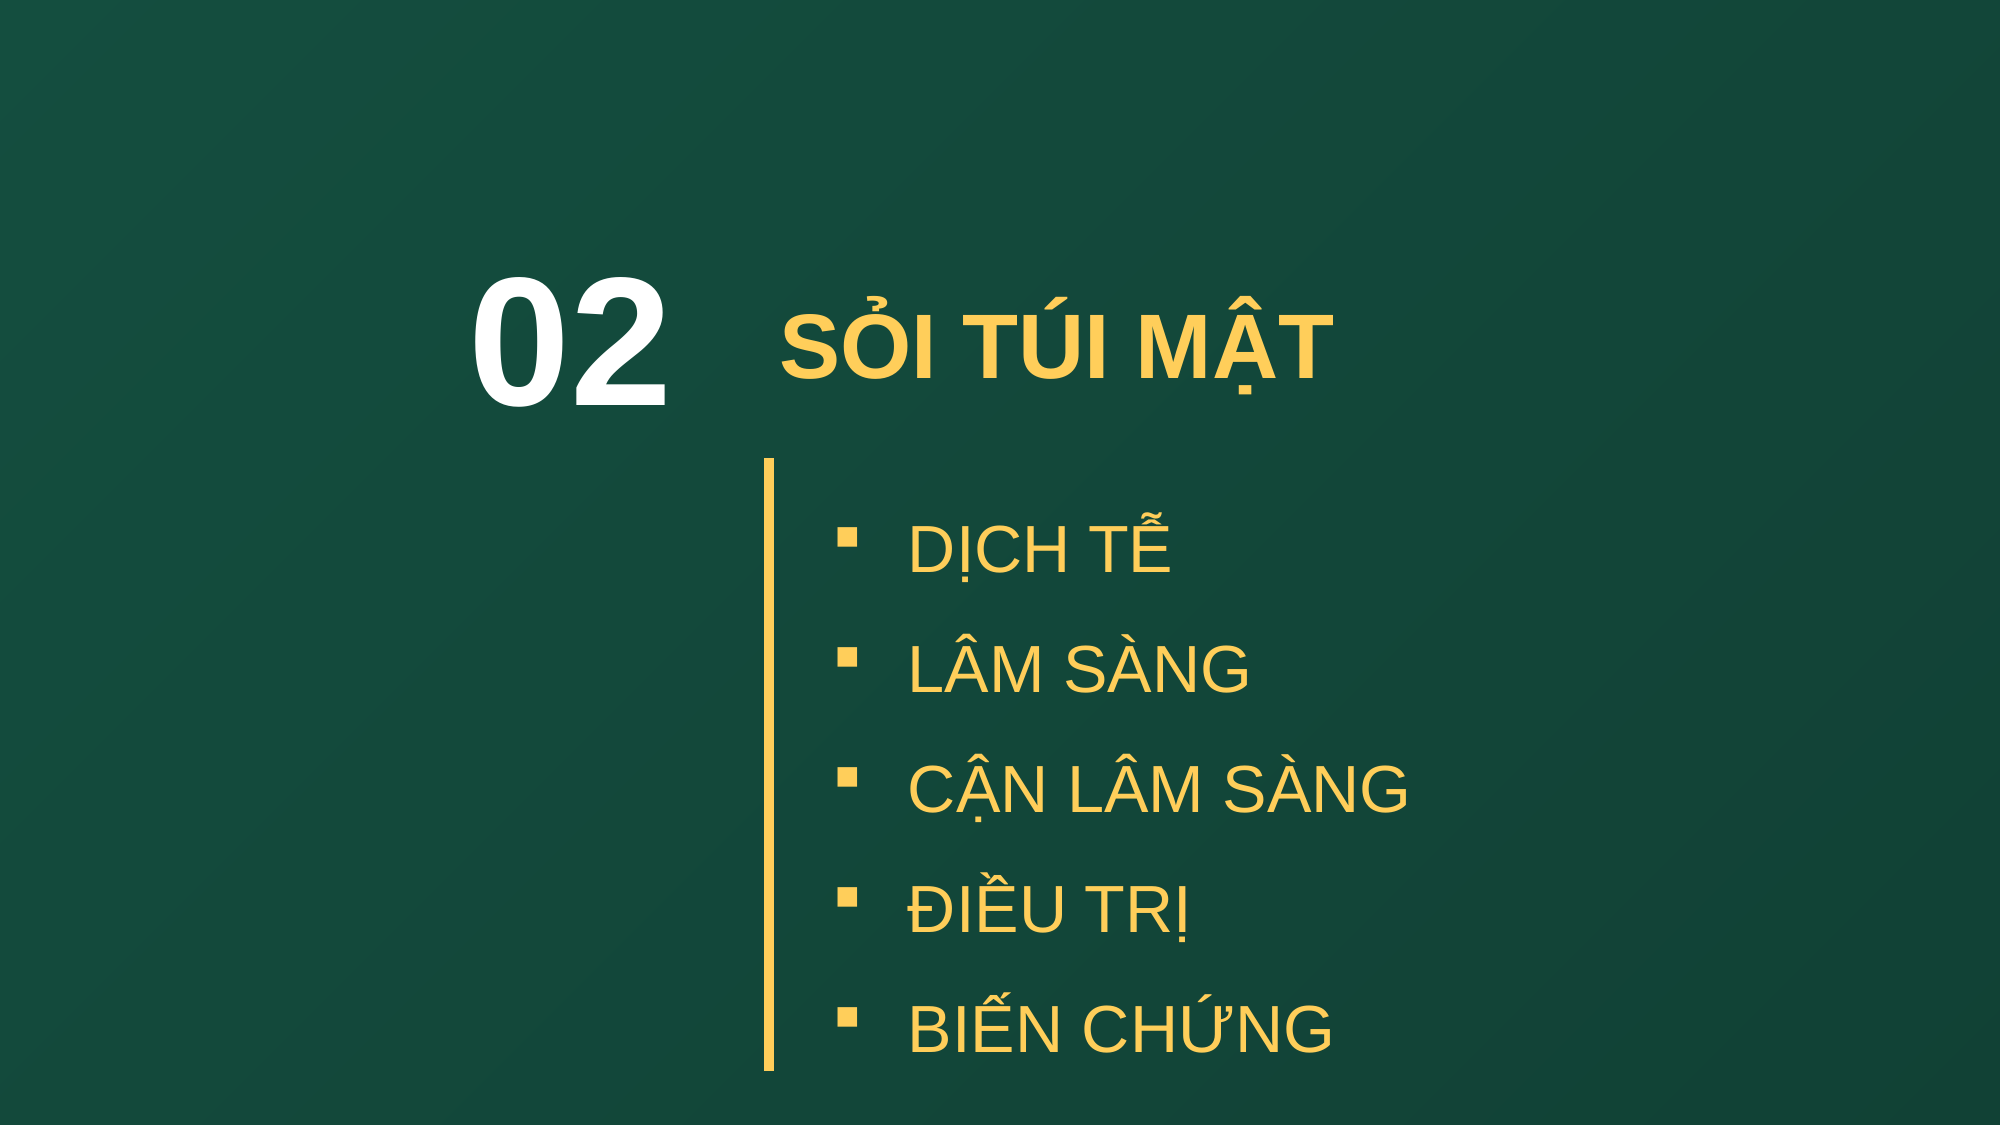

02
# SỎI TÚI MẬT
DỊCH TỄ
LÂM SÀNG
CẬN LÂM SÀNG
ĐIỀU TRỊ
BIẾN CHỨNG